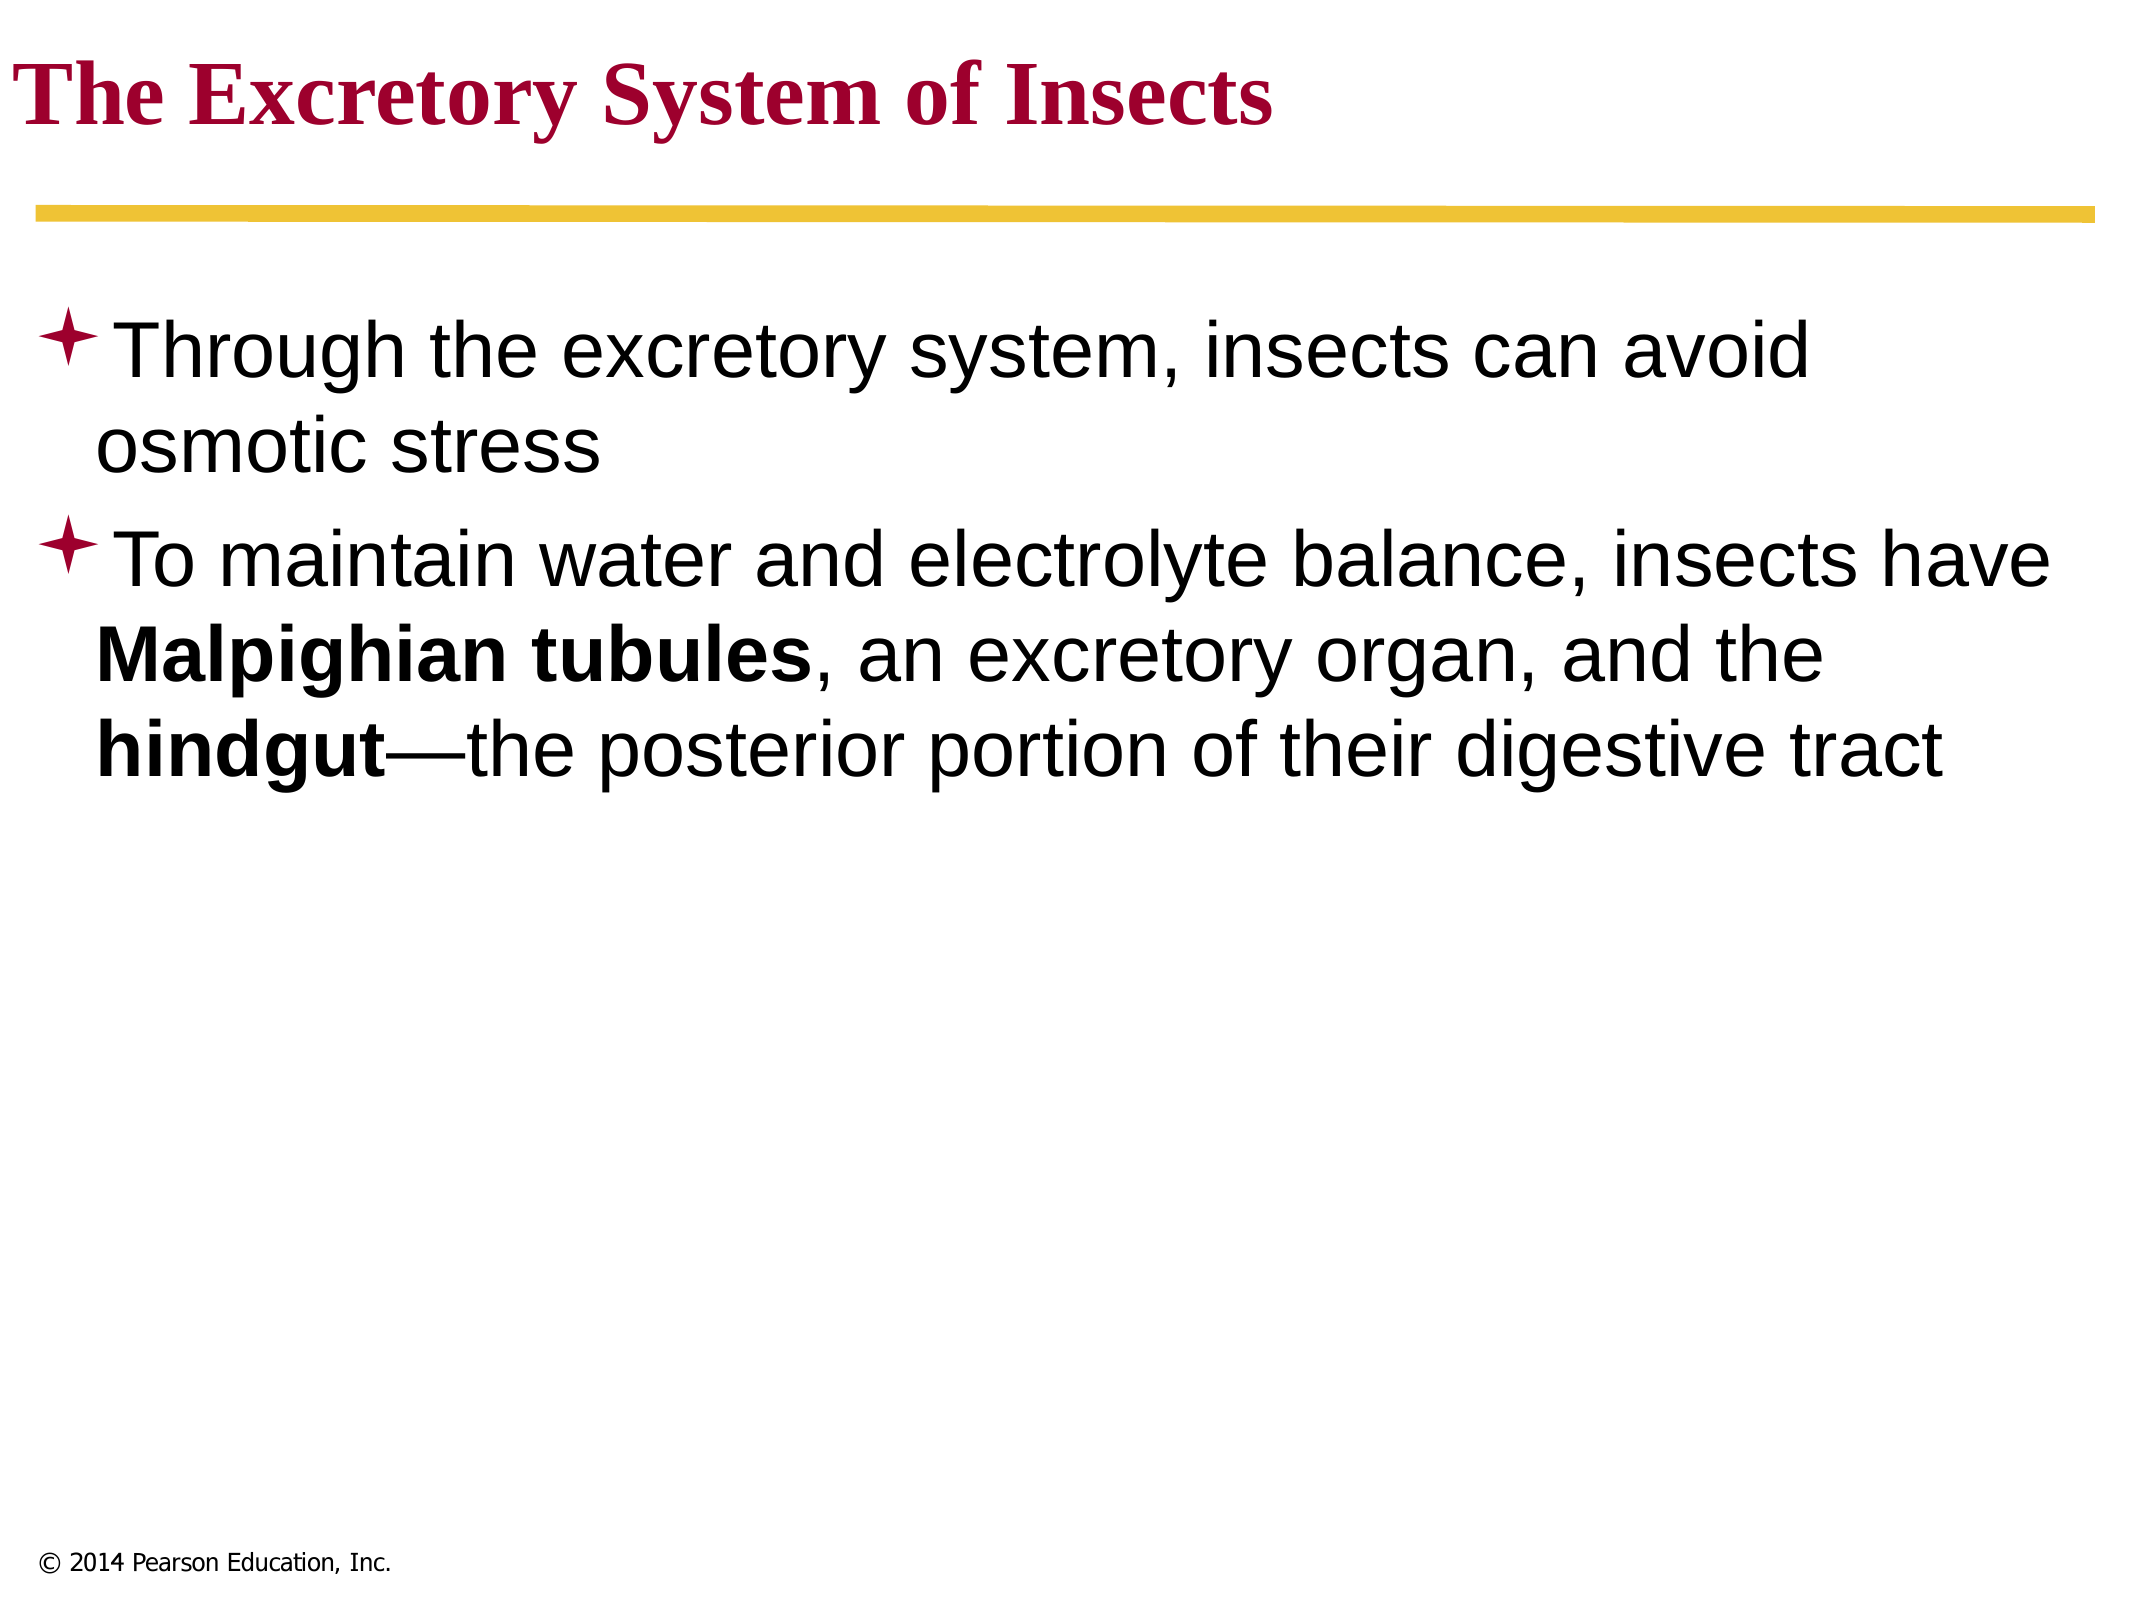

The Excretory System of Insects

Through the excretory system, insects can avoid osmotic stress
To maintain water and electrolyte balance, insects have Malpighian tubules, an excretory organ, and the hindgut—the posterior portion of their digestive tract